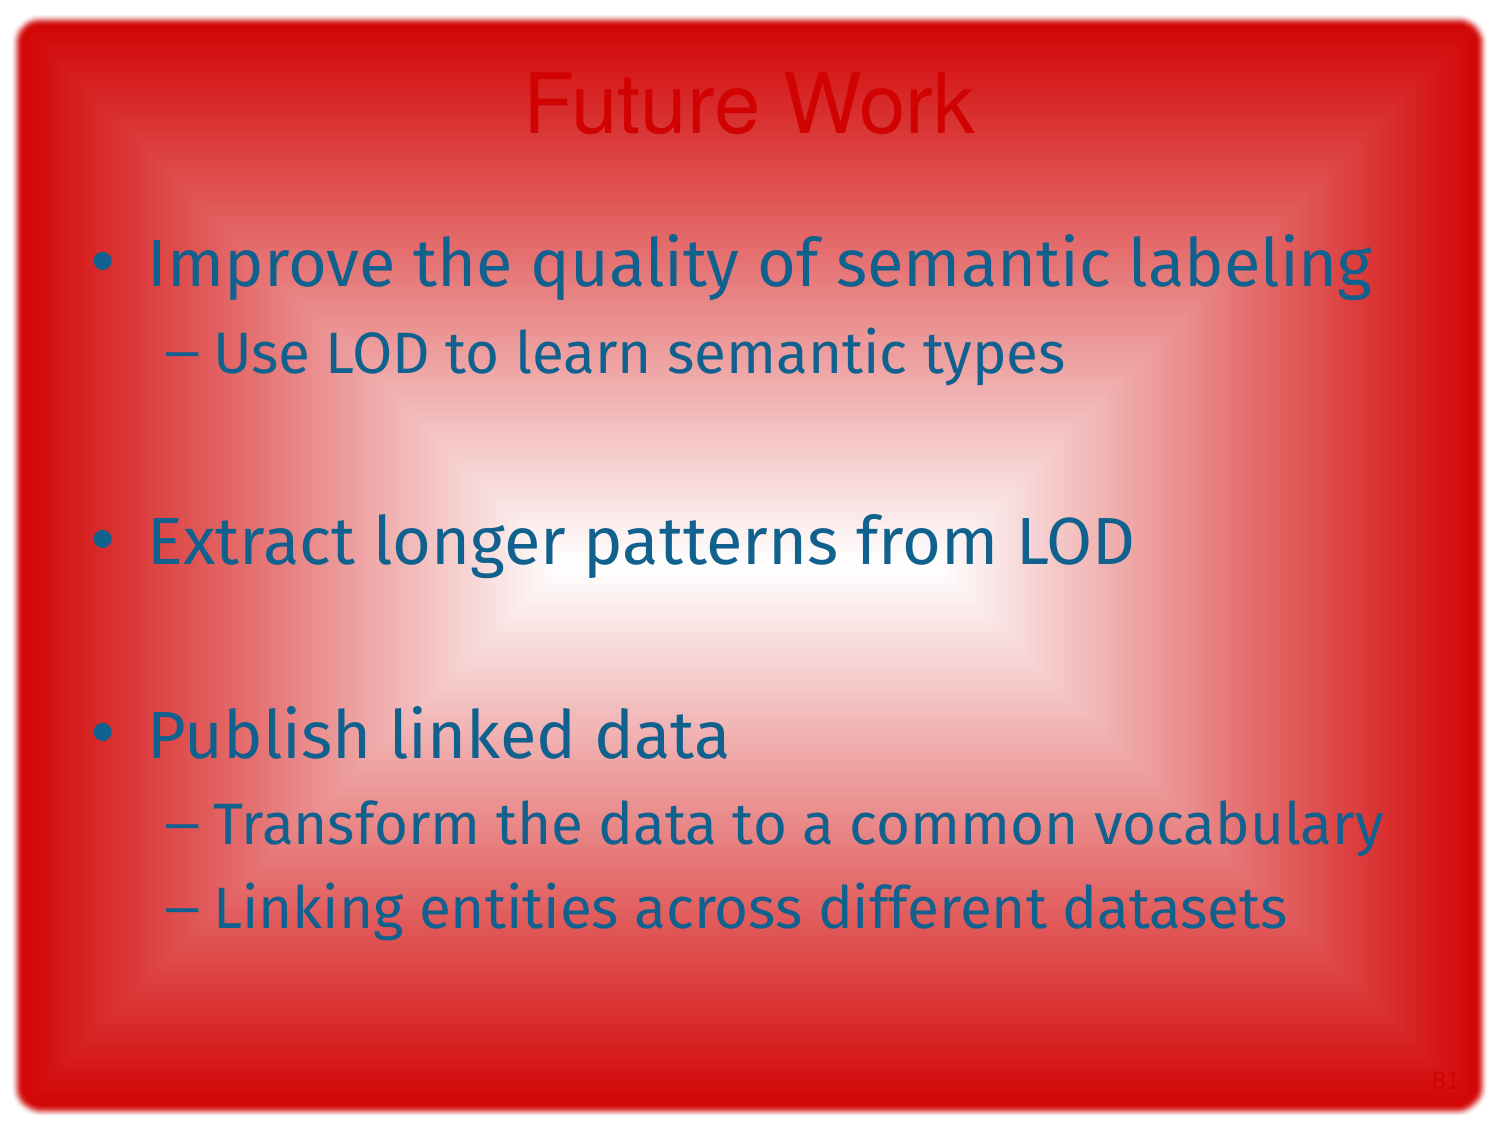

# Future Work
Improve the quality of semantic labeling
Use LOD to learn semantic types

Extract longer patterns from LOD

Publish linked data
Transform the data to a common vocabulary
Linking entities across different datasets
81